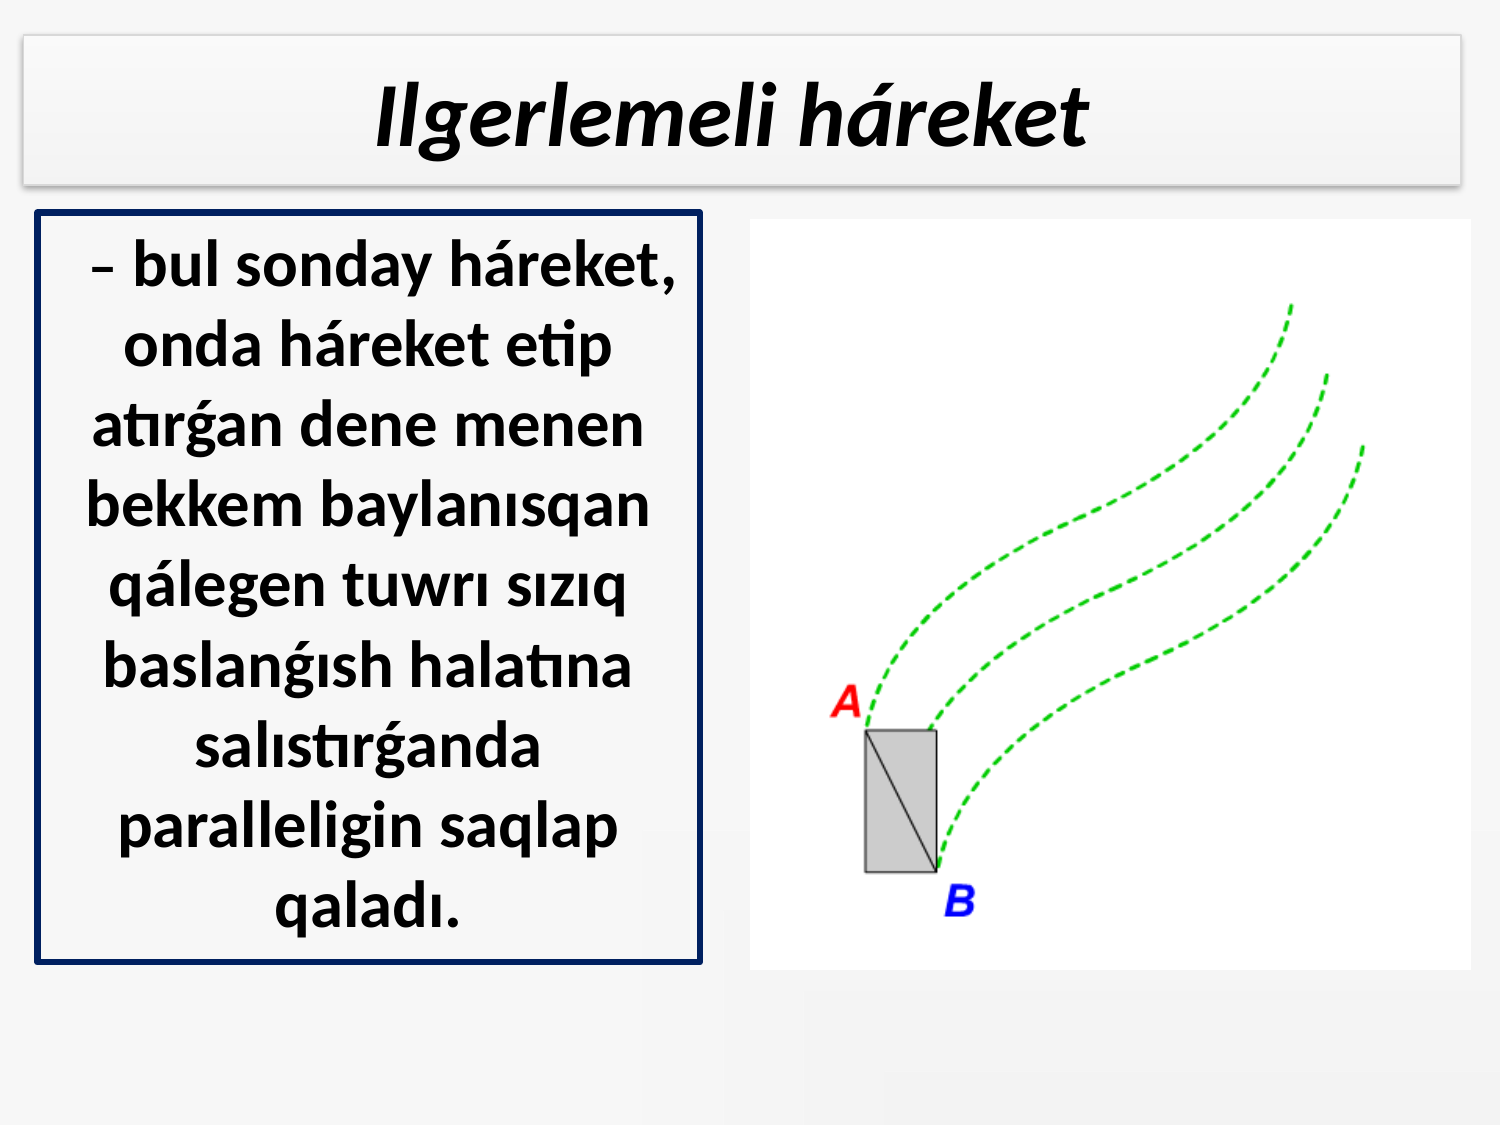

# Ilgerlemeli háreket
  – bul sonday háreket, onda háreket etip atırǵan dene menen bekkem baylanısqan qálegen tuwrı sızıq baslanǵısh halatına salıstırǵanda paralleligin saqlap qaladı.